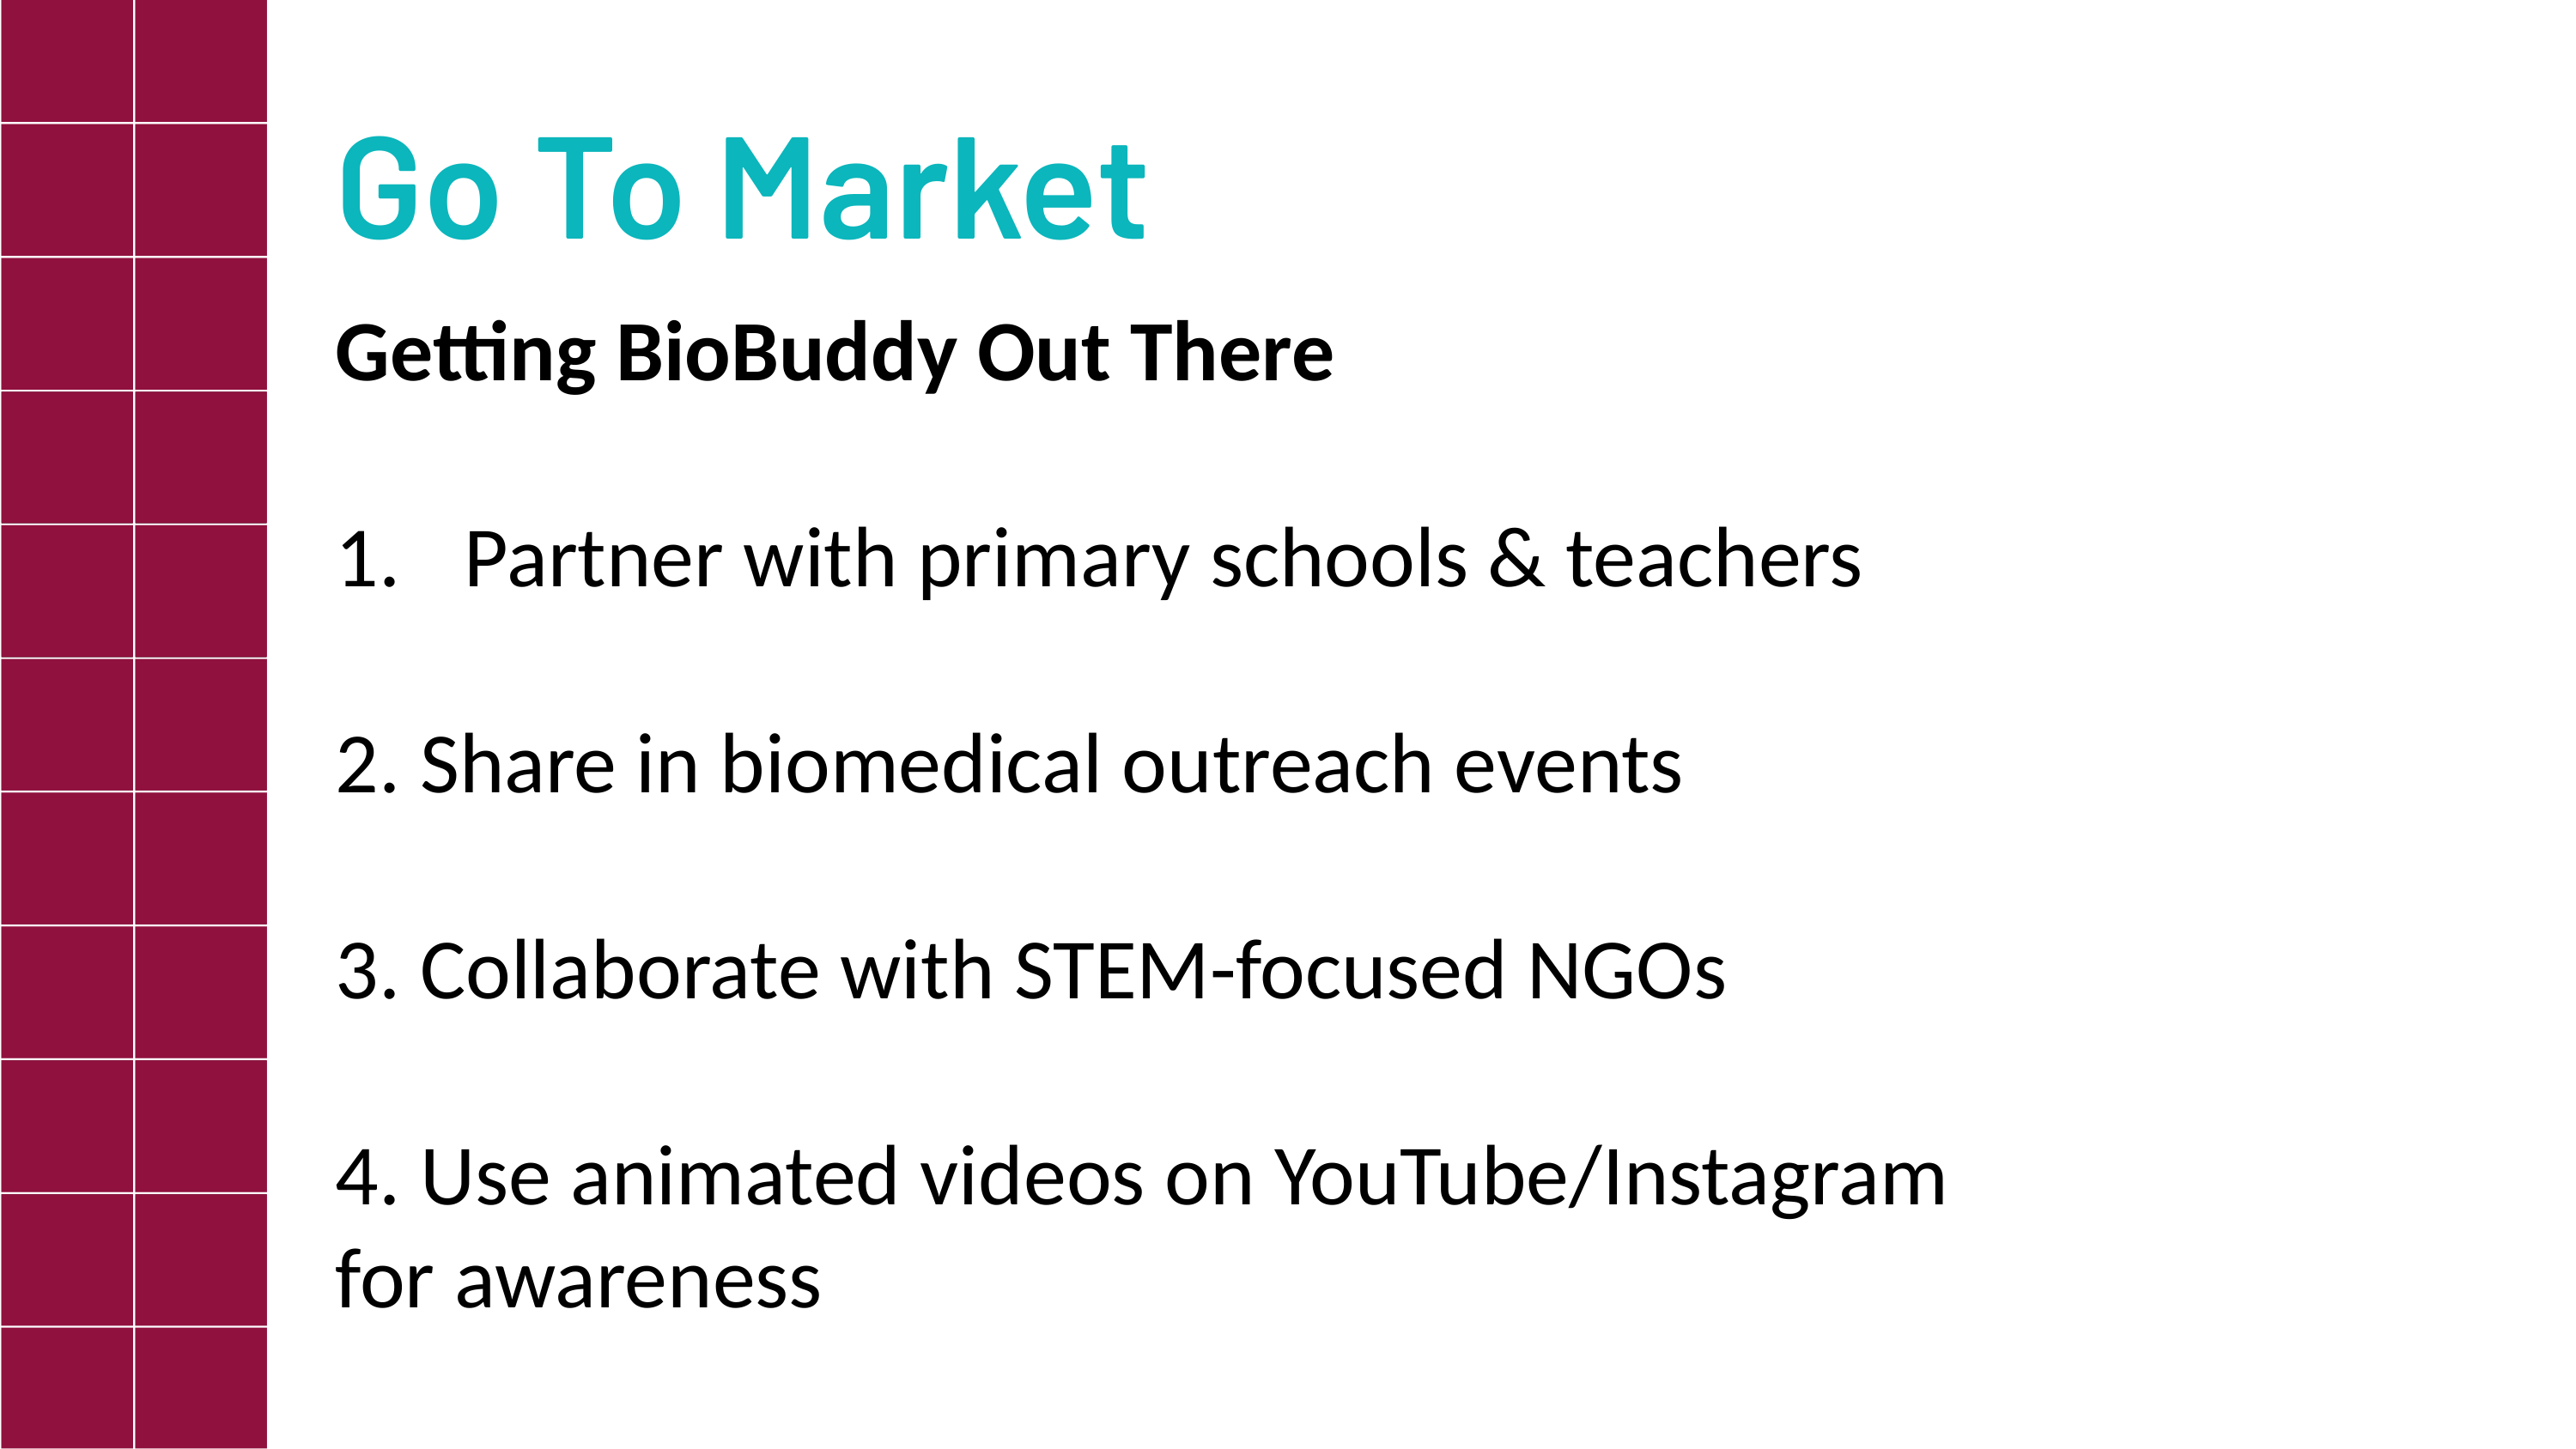

Go To Market
Getting BioBuddy Out There

Partner with primary schools & teachers

2. Share in biomedical outreach events

3. Collaborate with STEM-focused NGOs

4. Use animated videos on YouTube/Instagram for awareness